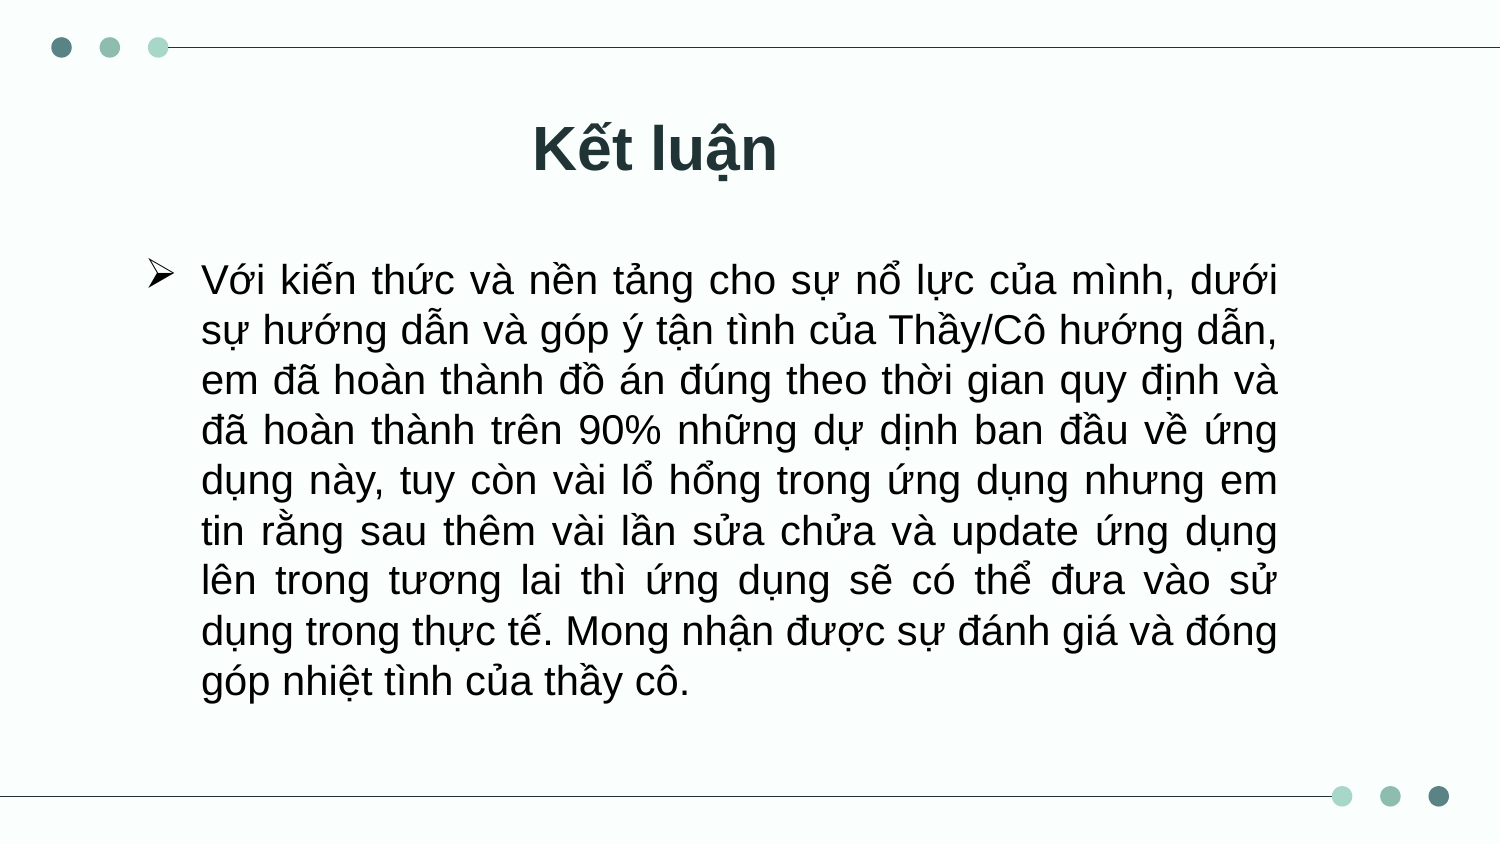

# Kết luận
Với kiến thức và nền tảng cho sự nổ lực của mình, dưới sự hướng dẫn và góp ý tận tình của Thầy/Cô hướng dẫn, em đã hoàn thành đồ án đúng theo thời gian quy định và đã hoàn thành trên 90% những dự dịnh ban đầu về ứng dụng này, tuy còn vài lổ hổng trong ứng dụng nhưng em tin rằng sau thêm vài lần sửa chửa và update ứng dụng lên trong tương lai thì ứng dụng sẽ có thể đưa vào sử dụng trong thực tế. Mong nhận được sự đánh giá và đóng góp nhiệt tình của thầy cô.